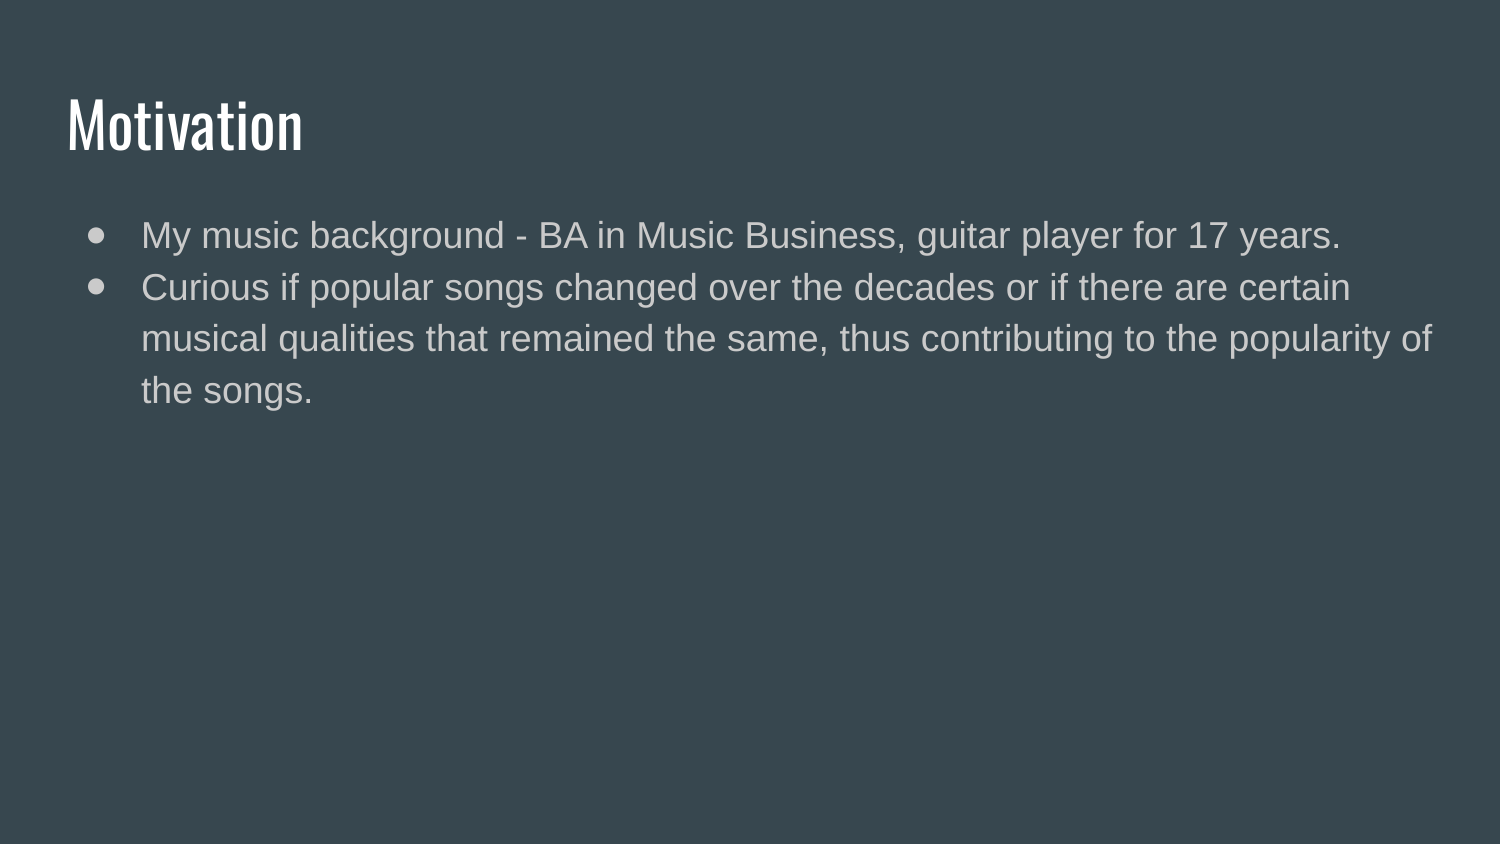

# Motivation

My music background - BA in Music Business, guitar player for 17 years.
Curious if popular songs changed over the decades or if there are certain musical qualities that remained the same, thus contributing to the popularity of the songs.